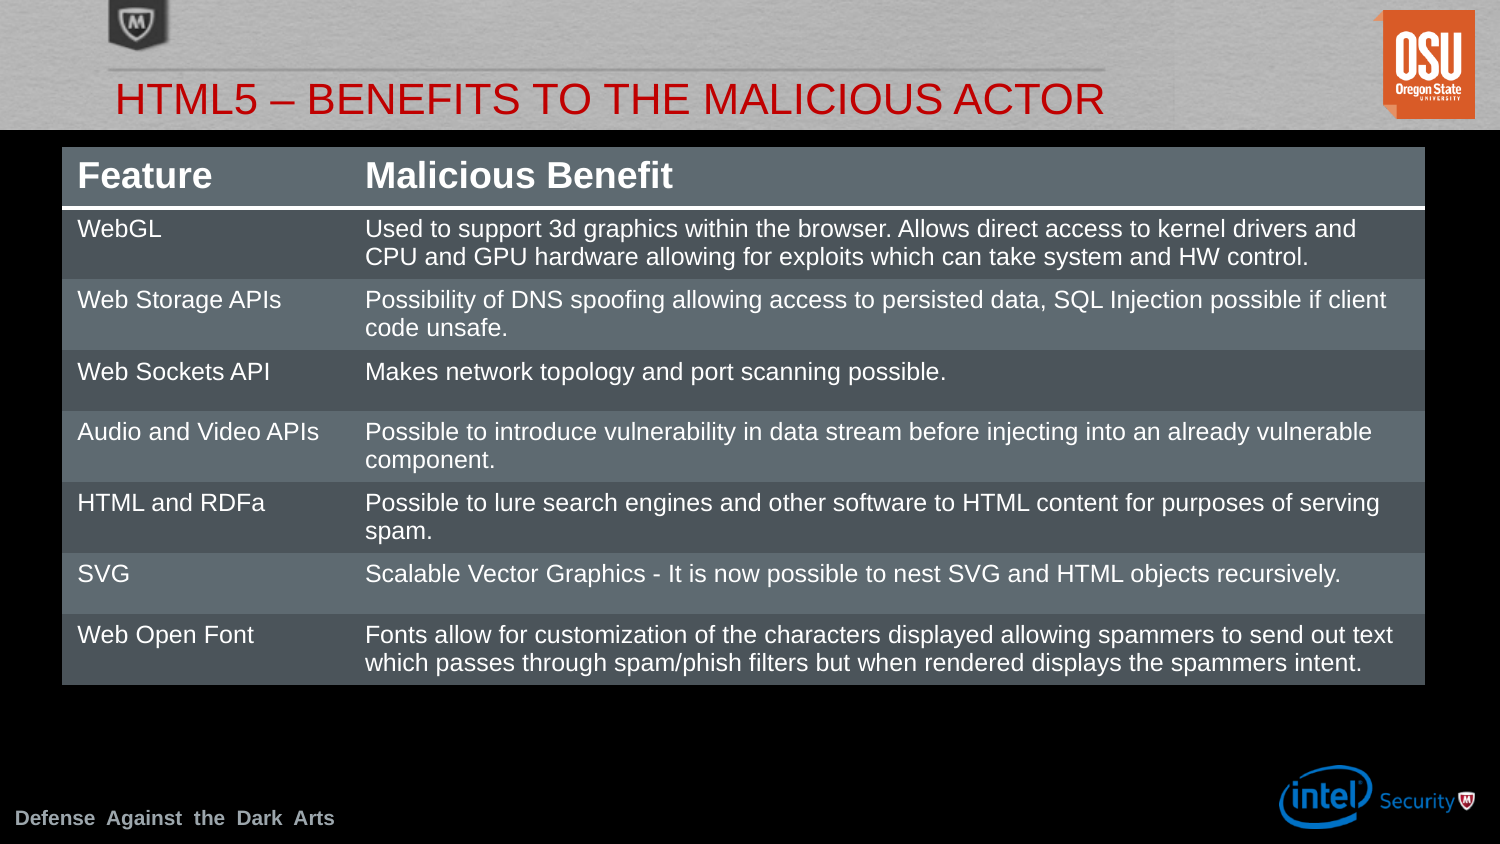

# HTML5 – Benefits to the Malicious Actor
| Feature | Malicious Benefit |
| --- | --- |
| WebGL | Used to support 3d graphics within the browser. Allows direct access to kernel drivers and CPU and GPU hardware allowing for exploits which can take system and HW control. |
| Web Storage APIs | Possibility of DNS spoofing allowing access to persisted data, SQL Injection possible if client code unsafe. |
| Web Sockets API | Makes network topology and port scanning possible. |
| Audio and Video APIs | Possible to introduce vulnerability in data stream before injecting into an already vulnerable component. |
| HTML and RDFa | Possible to lure search engines and other software to HTML content for purposes of serving spam. |
| SVG | Scalable Vector Graphics - It is now possible to nest SVG and HTML objects recursively. |
| Web Open Font | Fonts allow for customization of the characters displayed allowing spammers to send out text which passes through spam/phish filters but when rendered displays the spammers intent. |